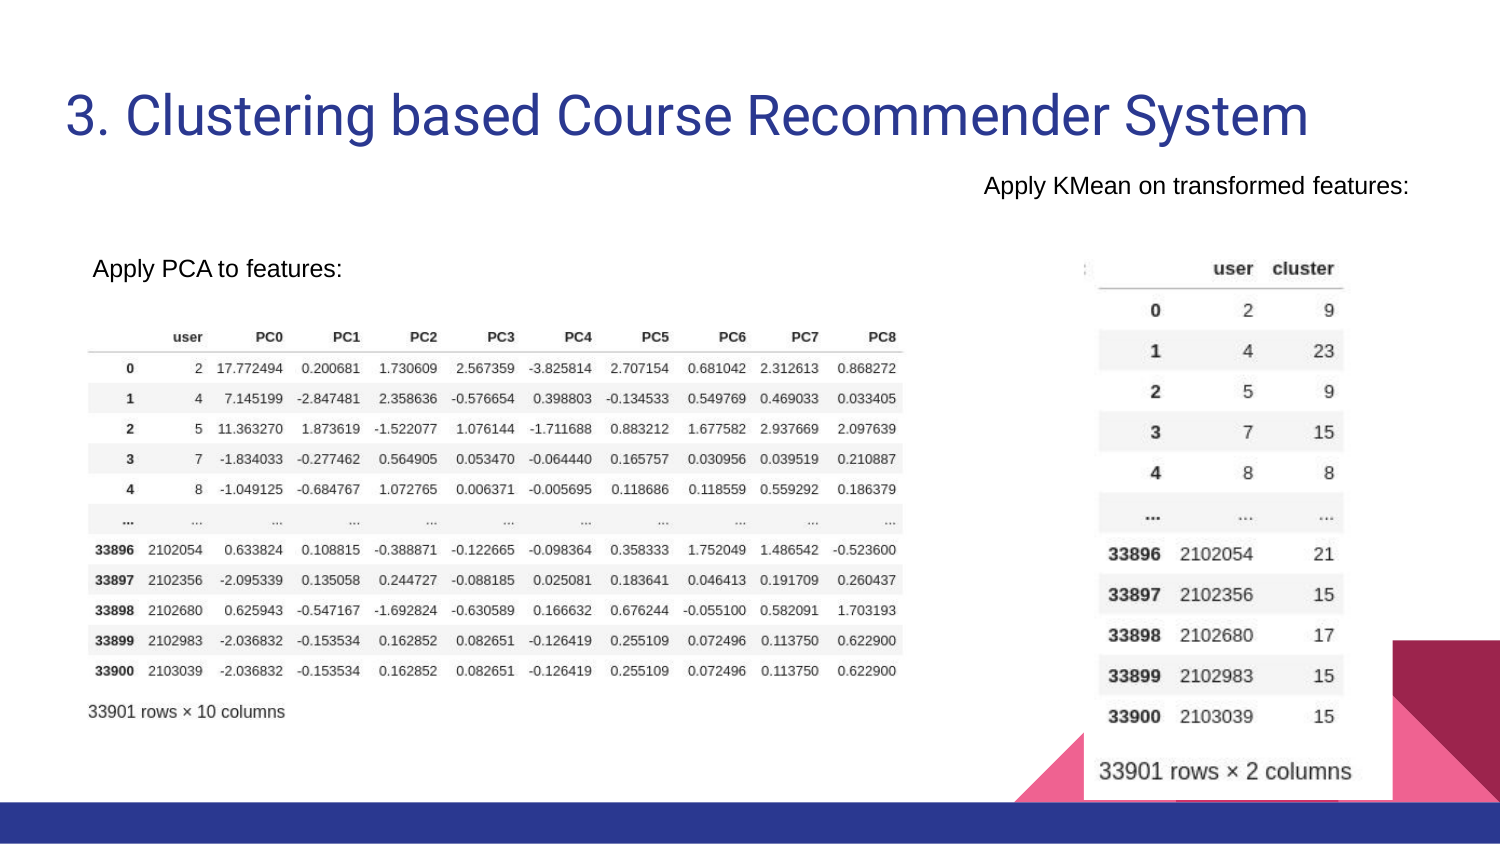

3. Clustering based Course Recommender System
Apply KMean on transformed features:
Apply PCA to features: